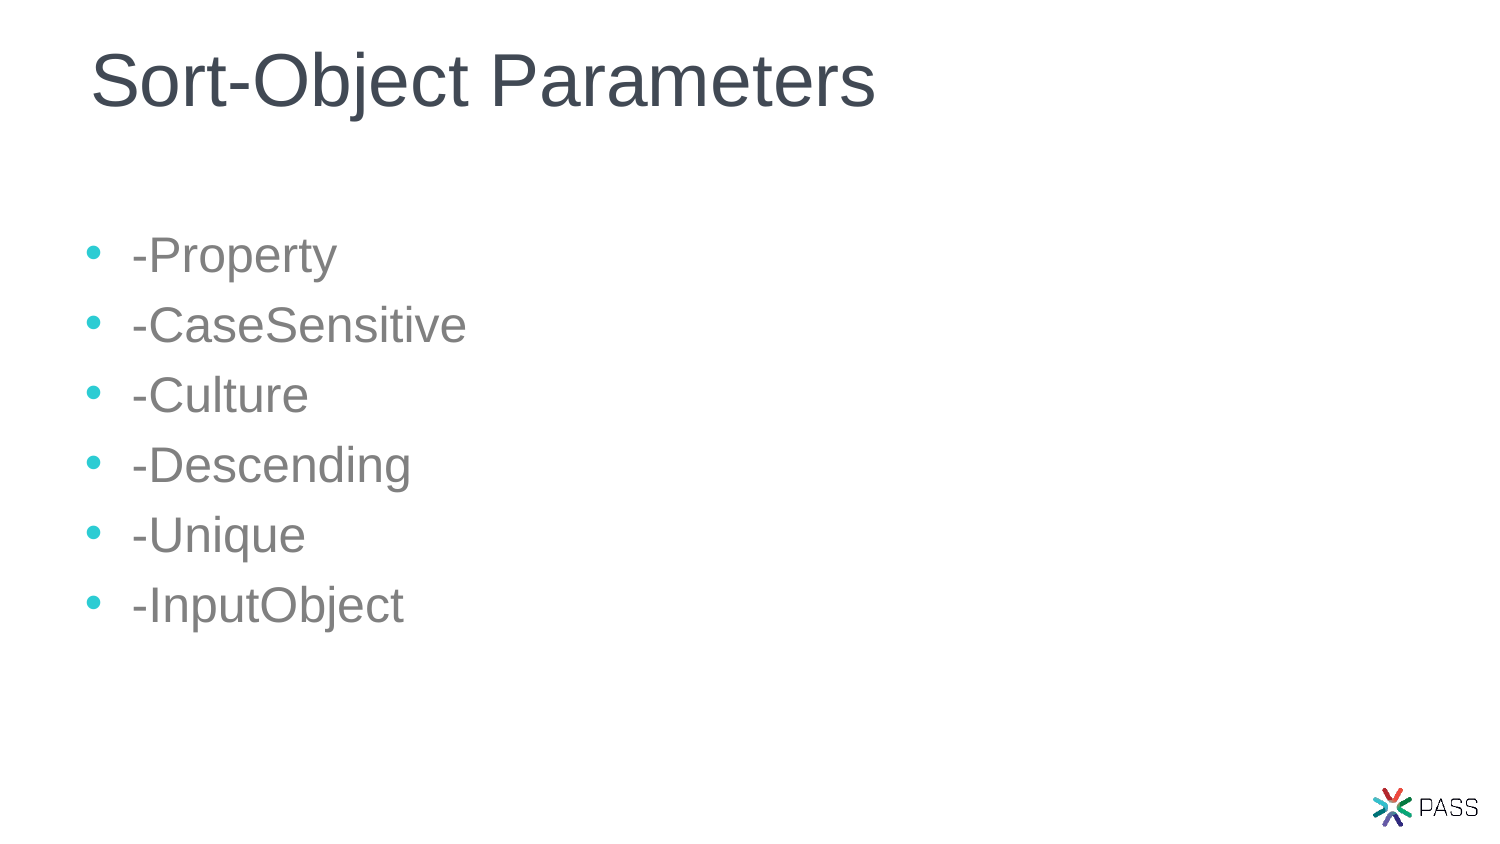

# Sort-Object Parameters

-Property
-CaseSensitive
-Culture
-Descending
-Unique
-InputObject